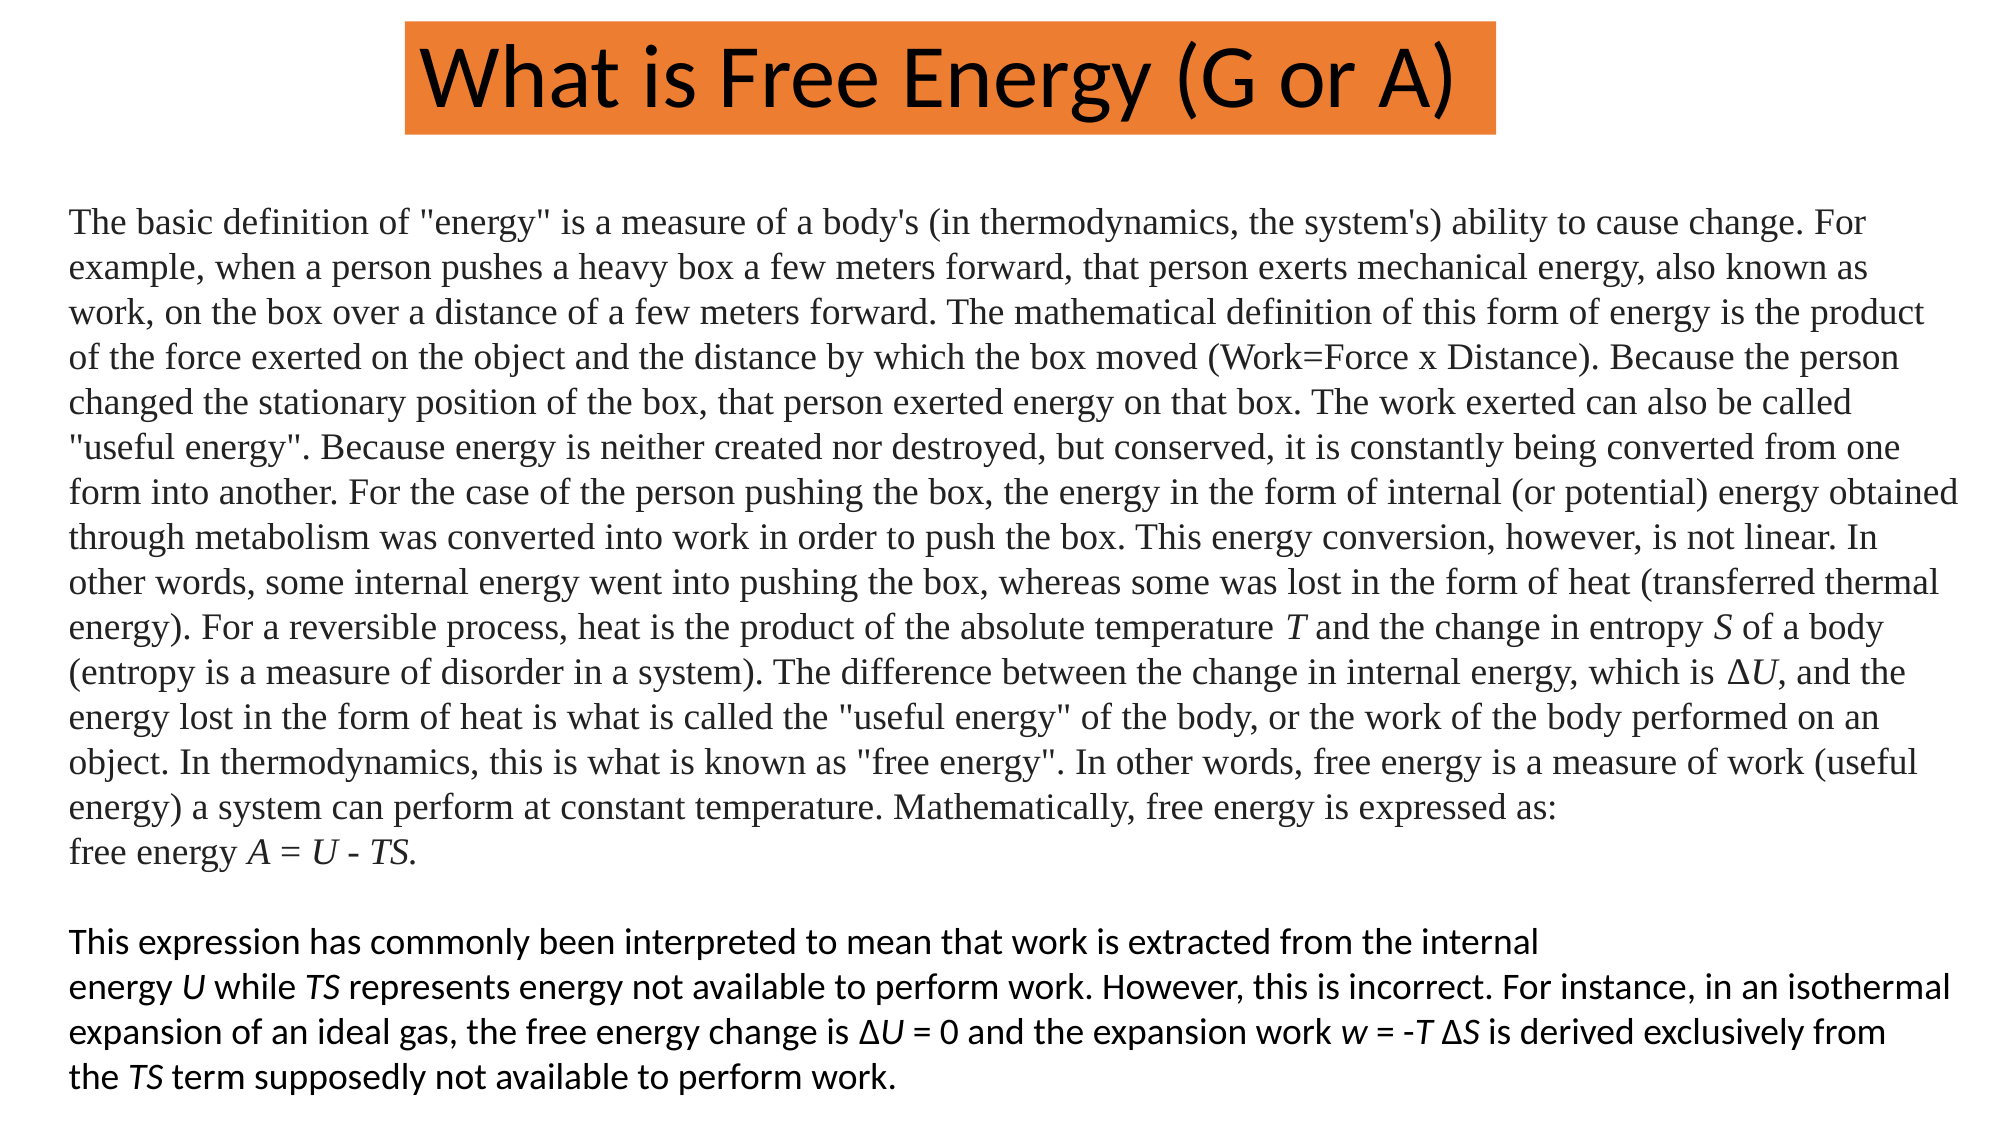

# What is Free Energy (G or A)
The basic definition of "energy" is a measure of a body's (in thermodynamics, the system's) ability to cause change. For example, when a person pushes a heavy box a few meters forward, that person exerts mechanical energy, also known as work, on the box over a distance of a few meters forward. The mathematical definition of this form of energy is the product of the force exerted on the object and the distance by which the box moved (Work=Force x Distance). Because the person changed the stationary position of the box, that person exerted energy on that box. The work exerted can also be called "useful energy". Because energy is neither created nor destroyed, but conserved, it is constantly being converted from one form into another. For the case of the person pushing the box, the energy in the form of internal (or potential) energy obtained through metabolism was converted into work in order to push the box. This energy conversion, however, is not linear. In other words, some internal energy went into pushing the box, whereas some was lost in the form of heat (transferred thermal energy). For a reversible process, heat is the product of the absolute temperature T and the change in entropy S of a body (entropy is a measure of disorder in a system). The difference between the change in internal energy, which is ΔU, and the energy lost in the form of heat is what is called the "useful energy" of the body, or the work of the body performed on an object. In thermodynamics, this is what is known as "free energy". In other words, free energy is a measure of work (useful energy) a system can perform at constant temperature. Mathematically, free energy is expressed as:
free energy A = U - TS.

This expression has commonly been interpreted to mean that work is extracted from the internal energy U while TS represents energy not available to perform work. However, this is incorrect. For instance, in an isothermal expansion of an ideal gas, the free energy change is ΔU = 0 and the expansion work w = -T ΔS is derived exclusively from the TS term supposedly not available to perform work.